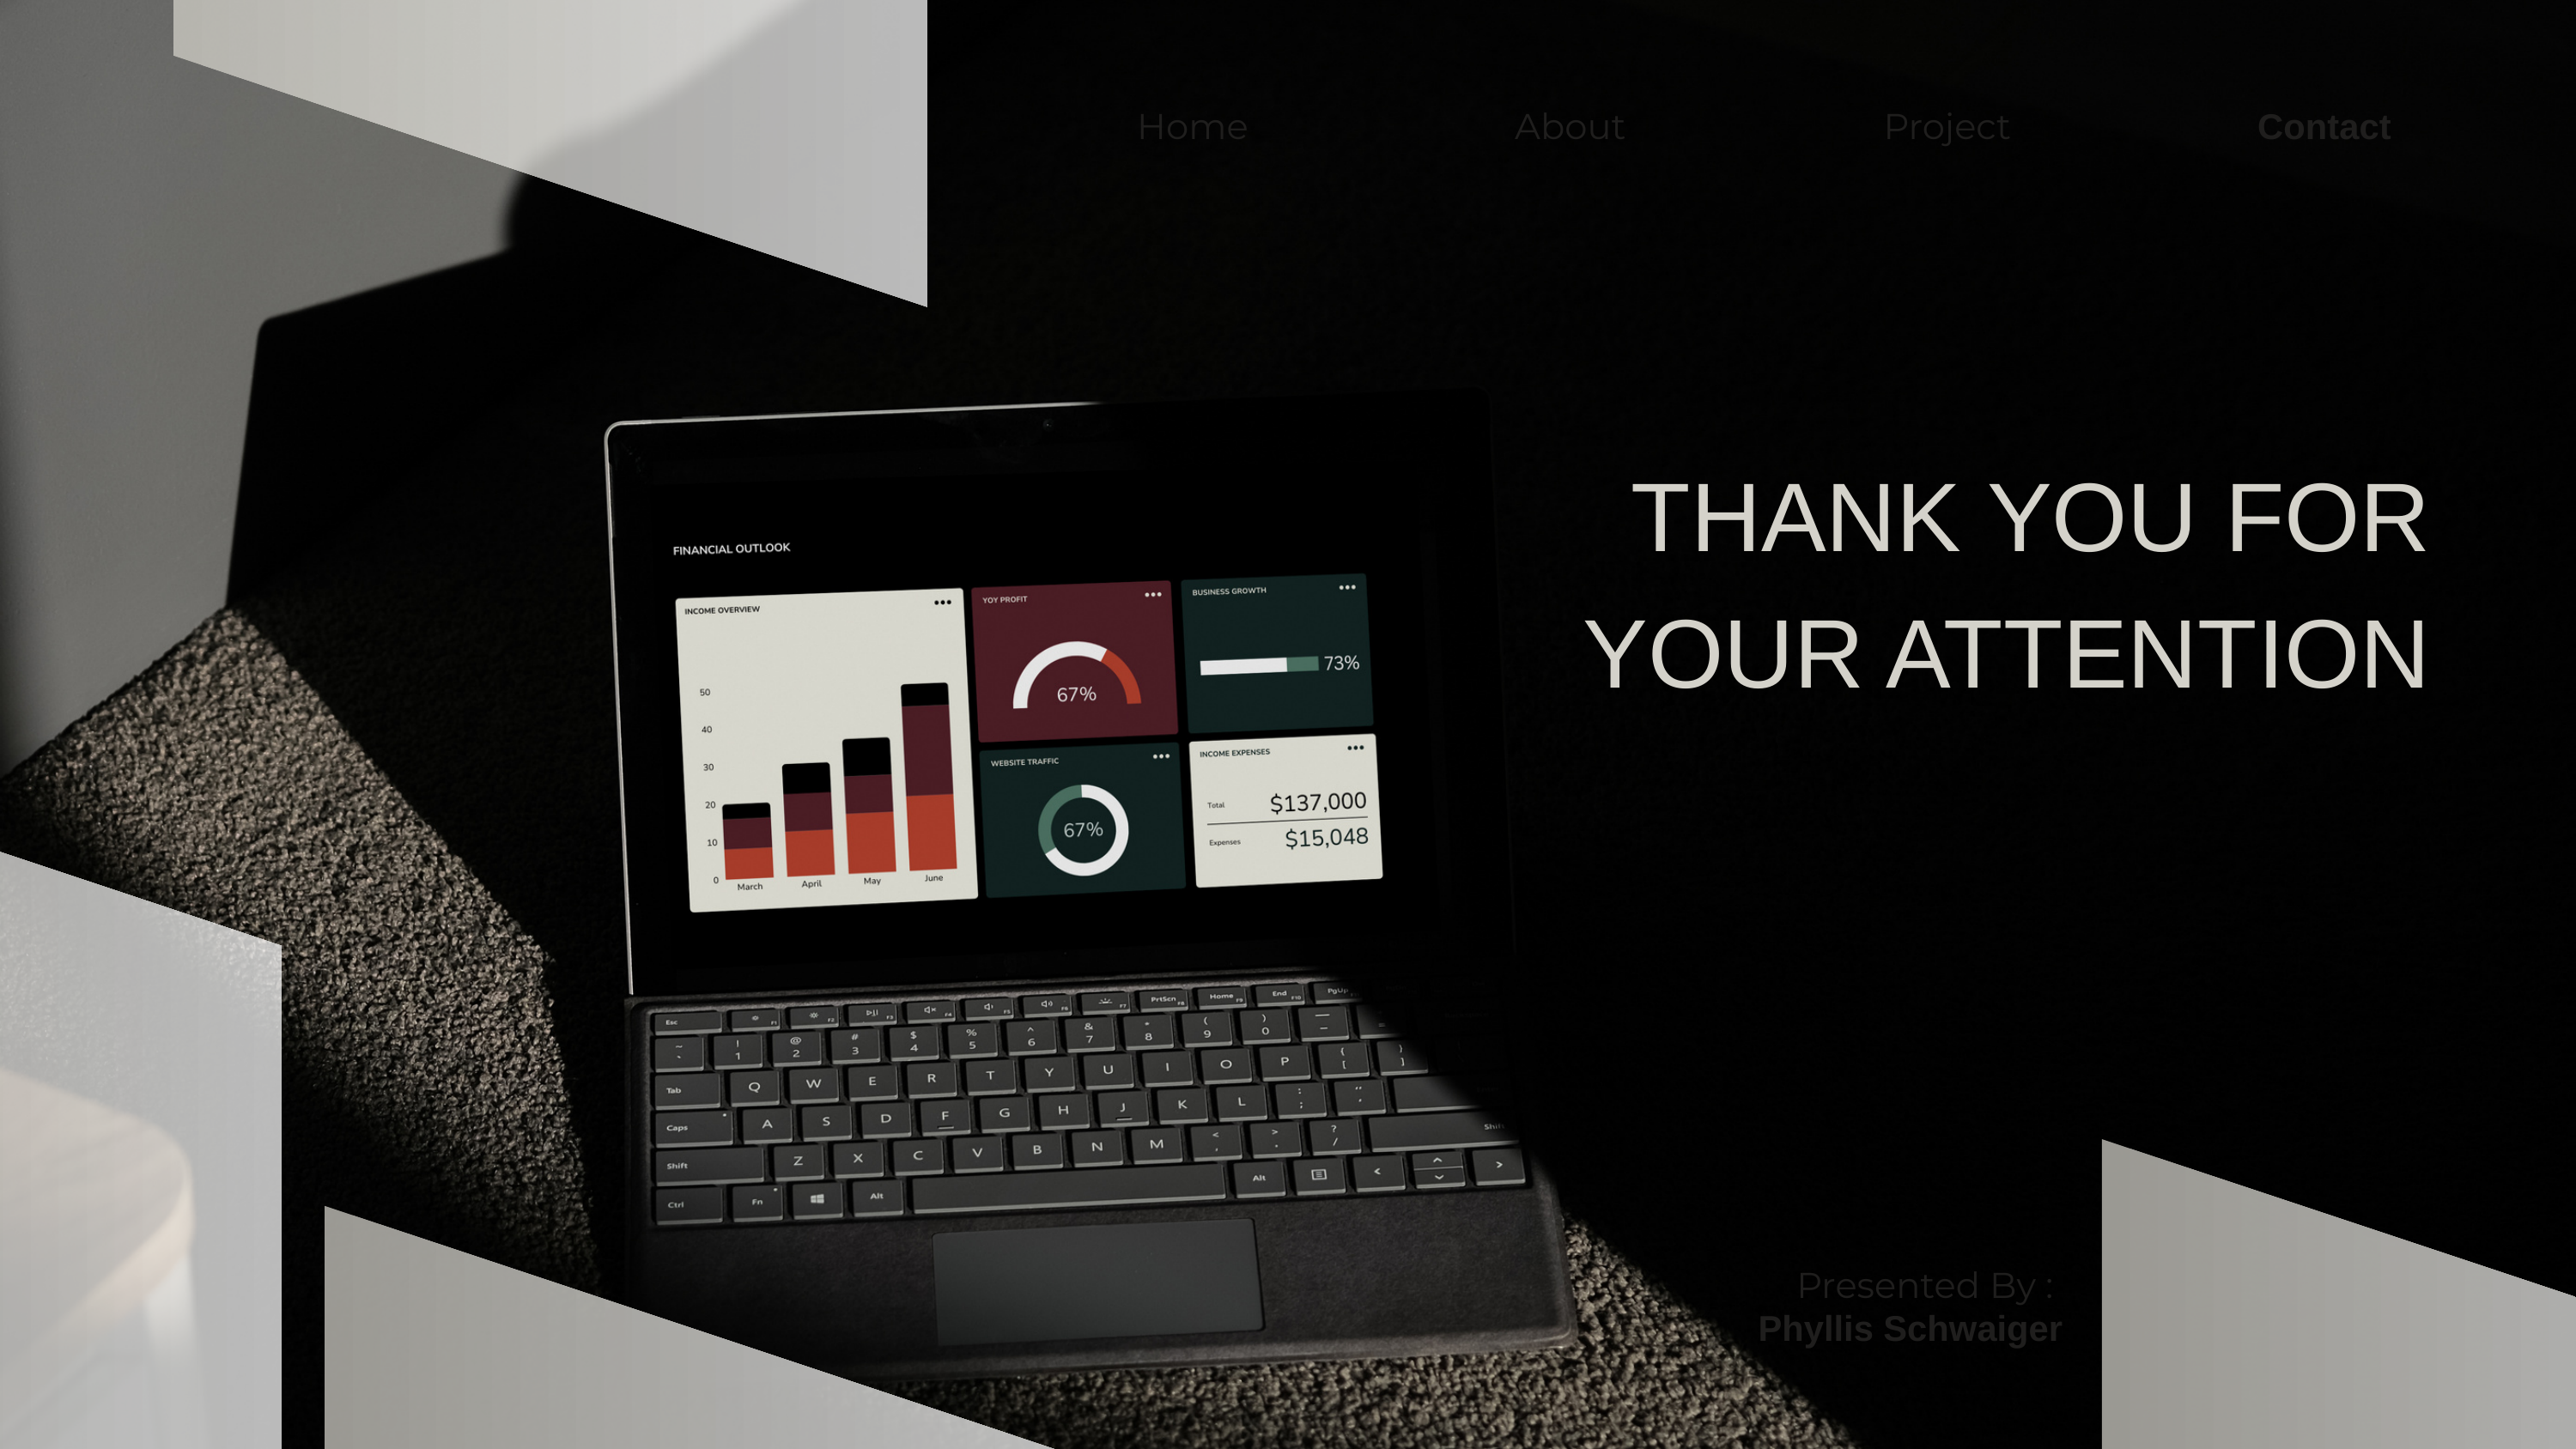

Home
About
Project
Contact
THANK YOU FOR YOUR ATTENTION

Presented By :
Phyllis Schwaiger